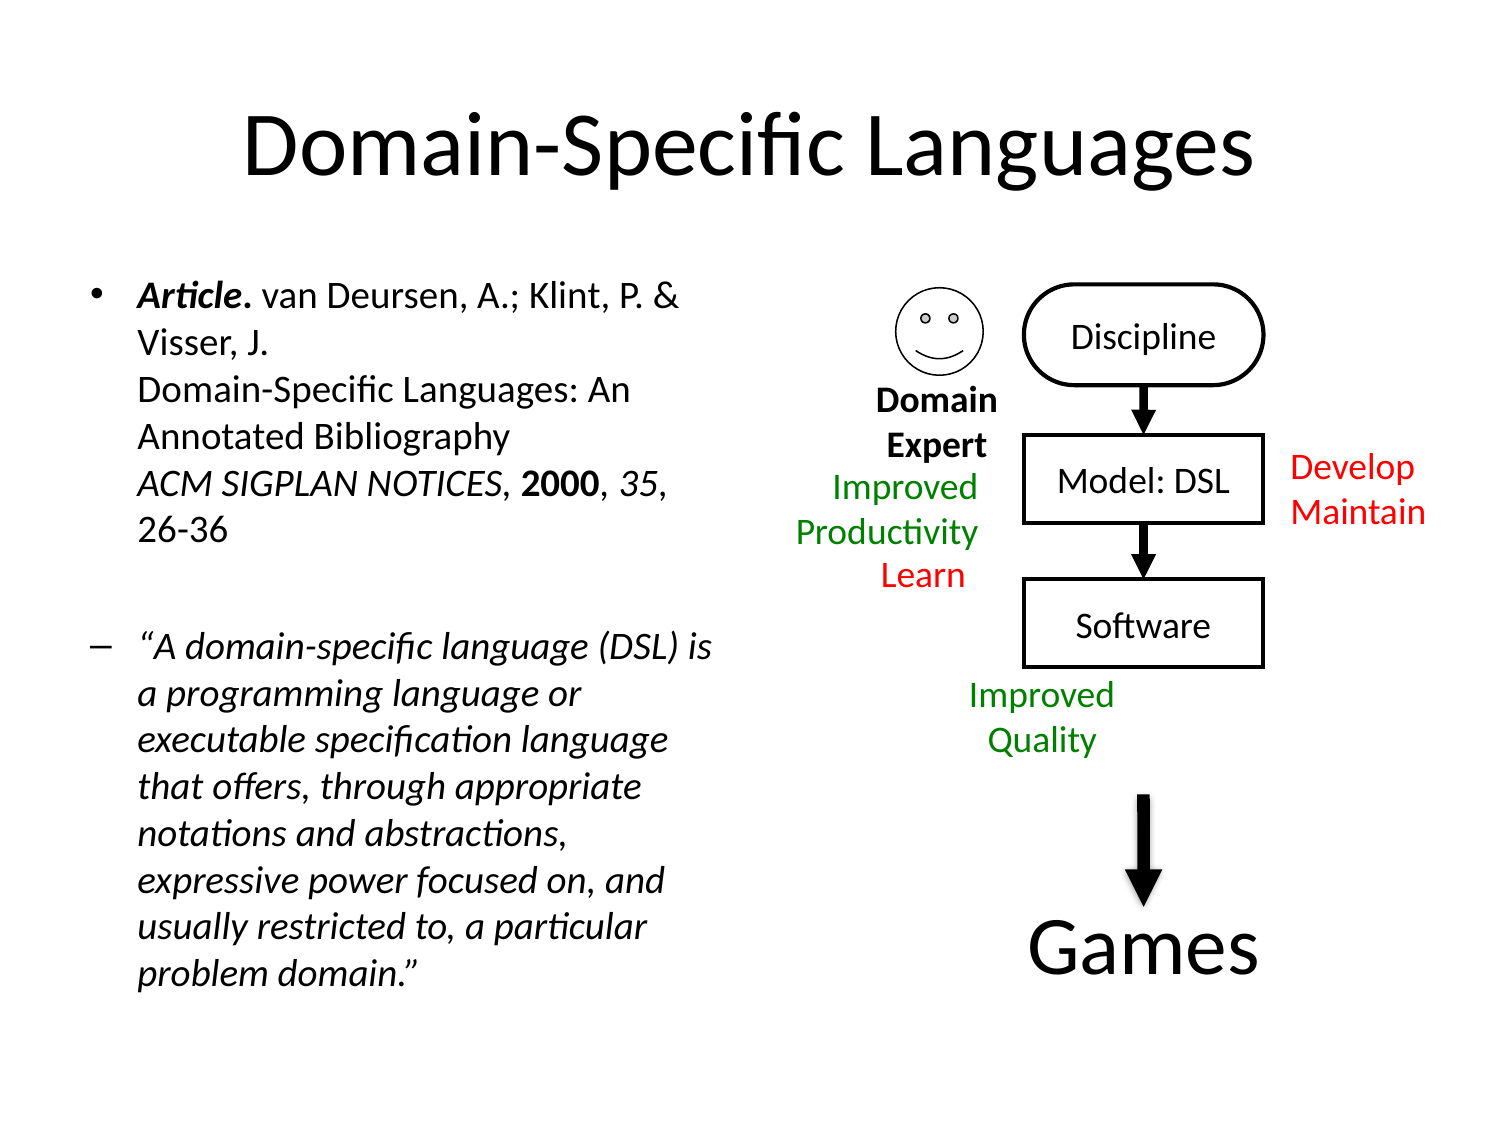

# Domain-Specific Languages
Article. van Deursen, A.; Klint, P. & Visser, J.
Domain-Specific Languages: An Annotated Bibliography
ACM SIGPLAN NOTICES, 2000, 35, 26-36

“A domain-specific language (DSL) is a programming language or executable specification language that offers, through appropriate notations and abstractions, expressive power focused on, and usually restricted to, a particular problem domain.”

Discipline

Domain
Expert
Model: DSL
Develop
Maintain
Improved
Productivity
Learn
Software
Improved
Quality
Games